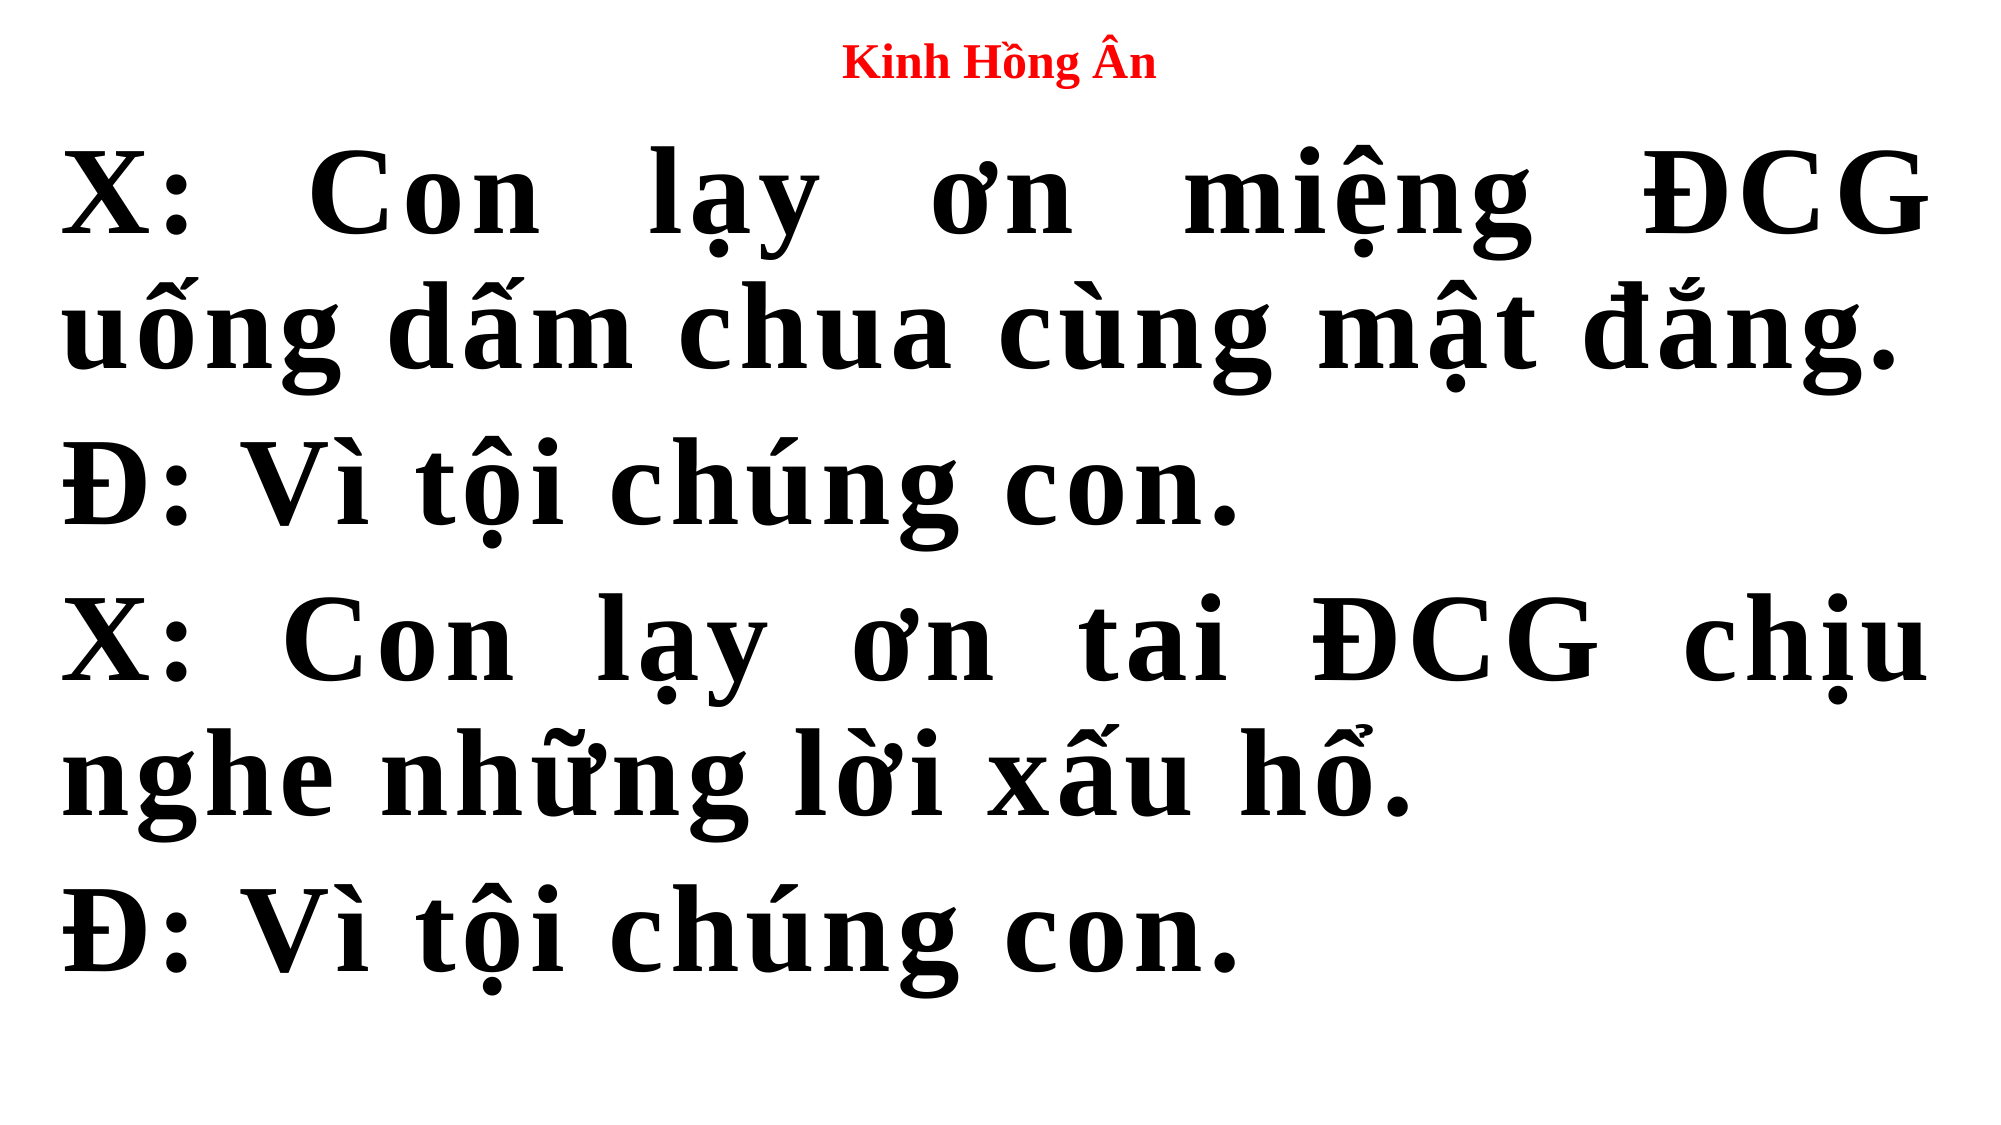

# Kinh Hồng Ân
X: Con lạy ơn miệng ĐCG uống dấm chua cùng mật đắng.
Đ: Vì tội chúng con.
X: Con lạy ơn tai ĐCG chịu nghe những lời xấu hổ.
Đ: Vì tội chúng con.